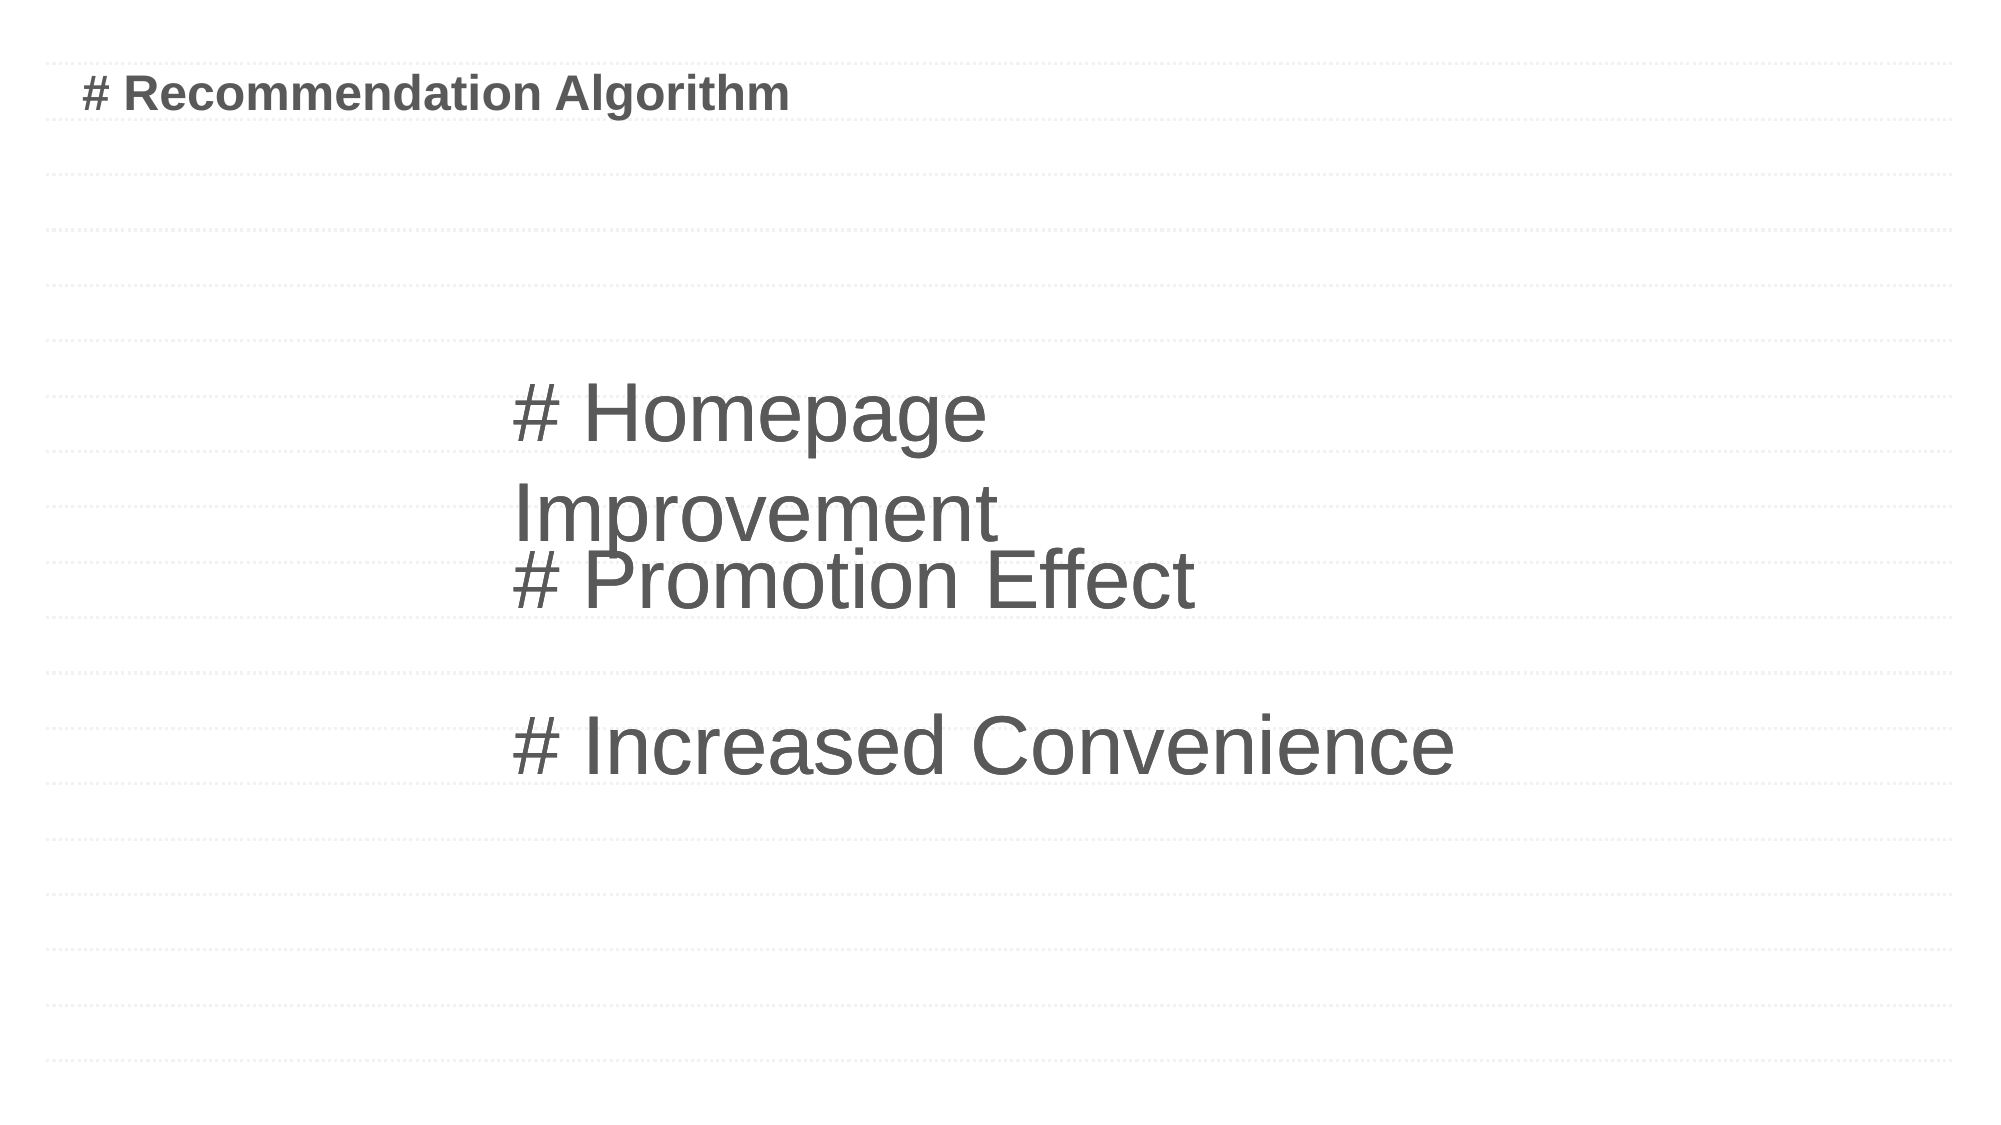

# Recommendation Algorithm
# Homepage Improvement
# Homepage Improvement
# Promotion Effect
# Promotion Effect
# Increased Convenience
# Increased Convenience